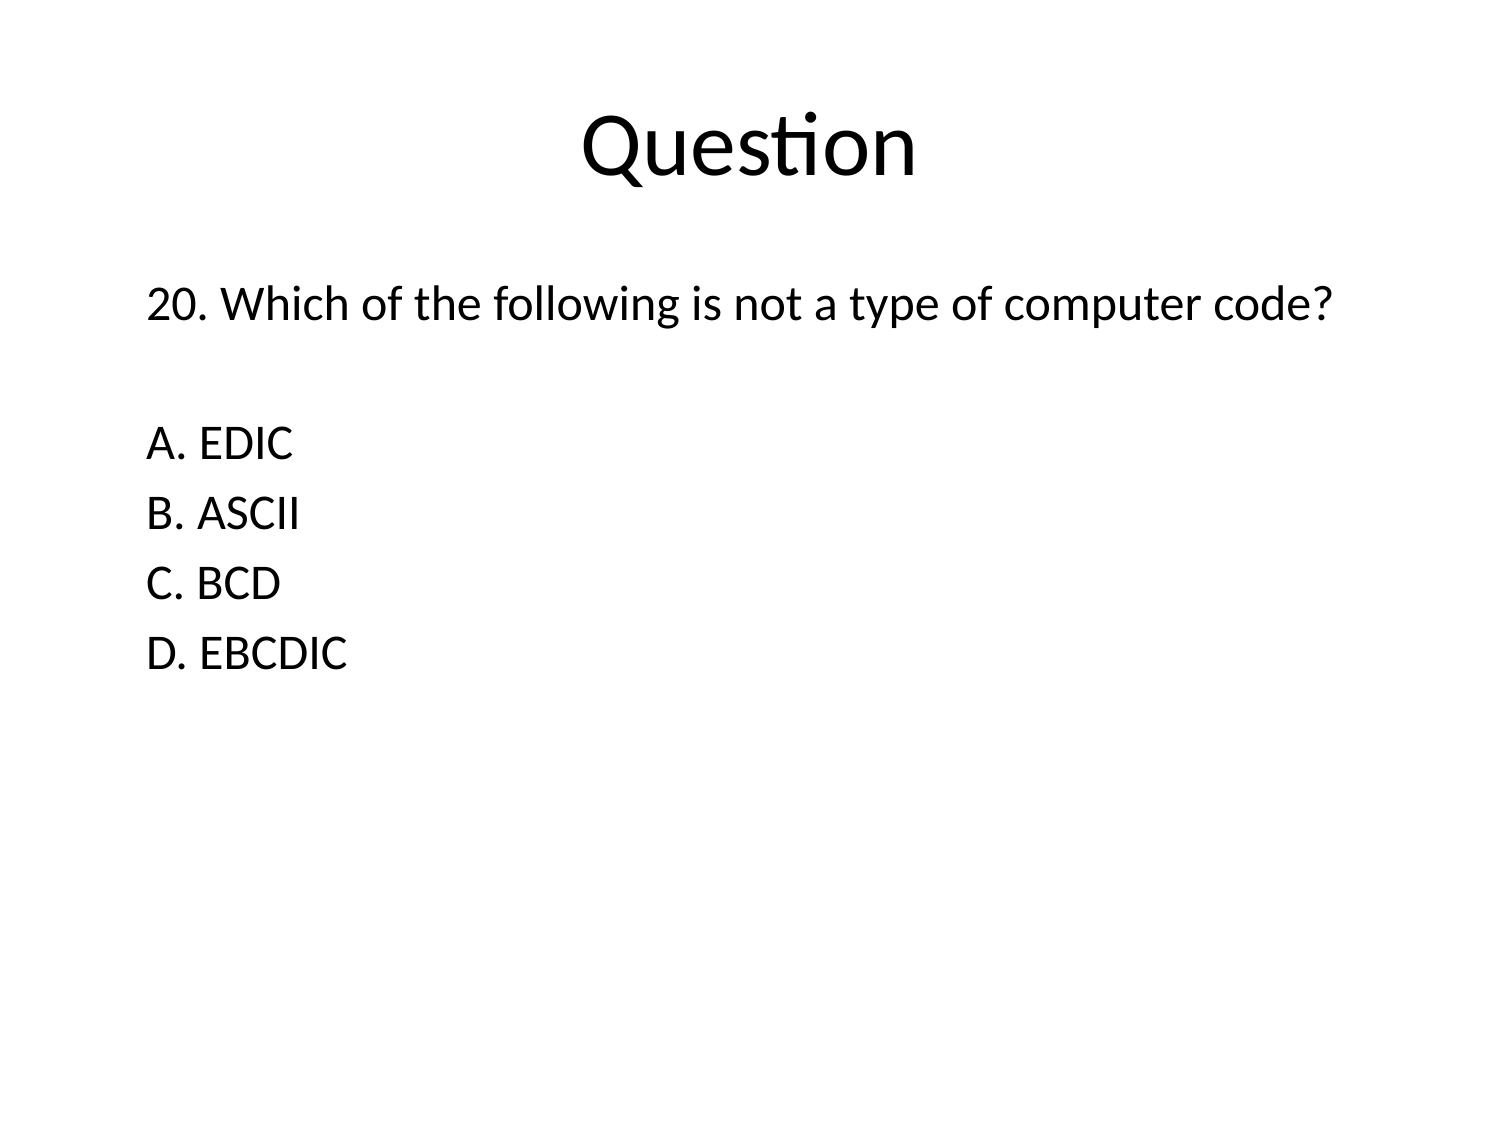

# Question
20. Which of the following is not a type of computer code?

A. EDIC
B. ASCII
C. BCD
D. EBCDIC